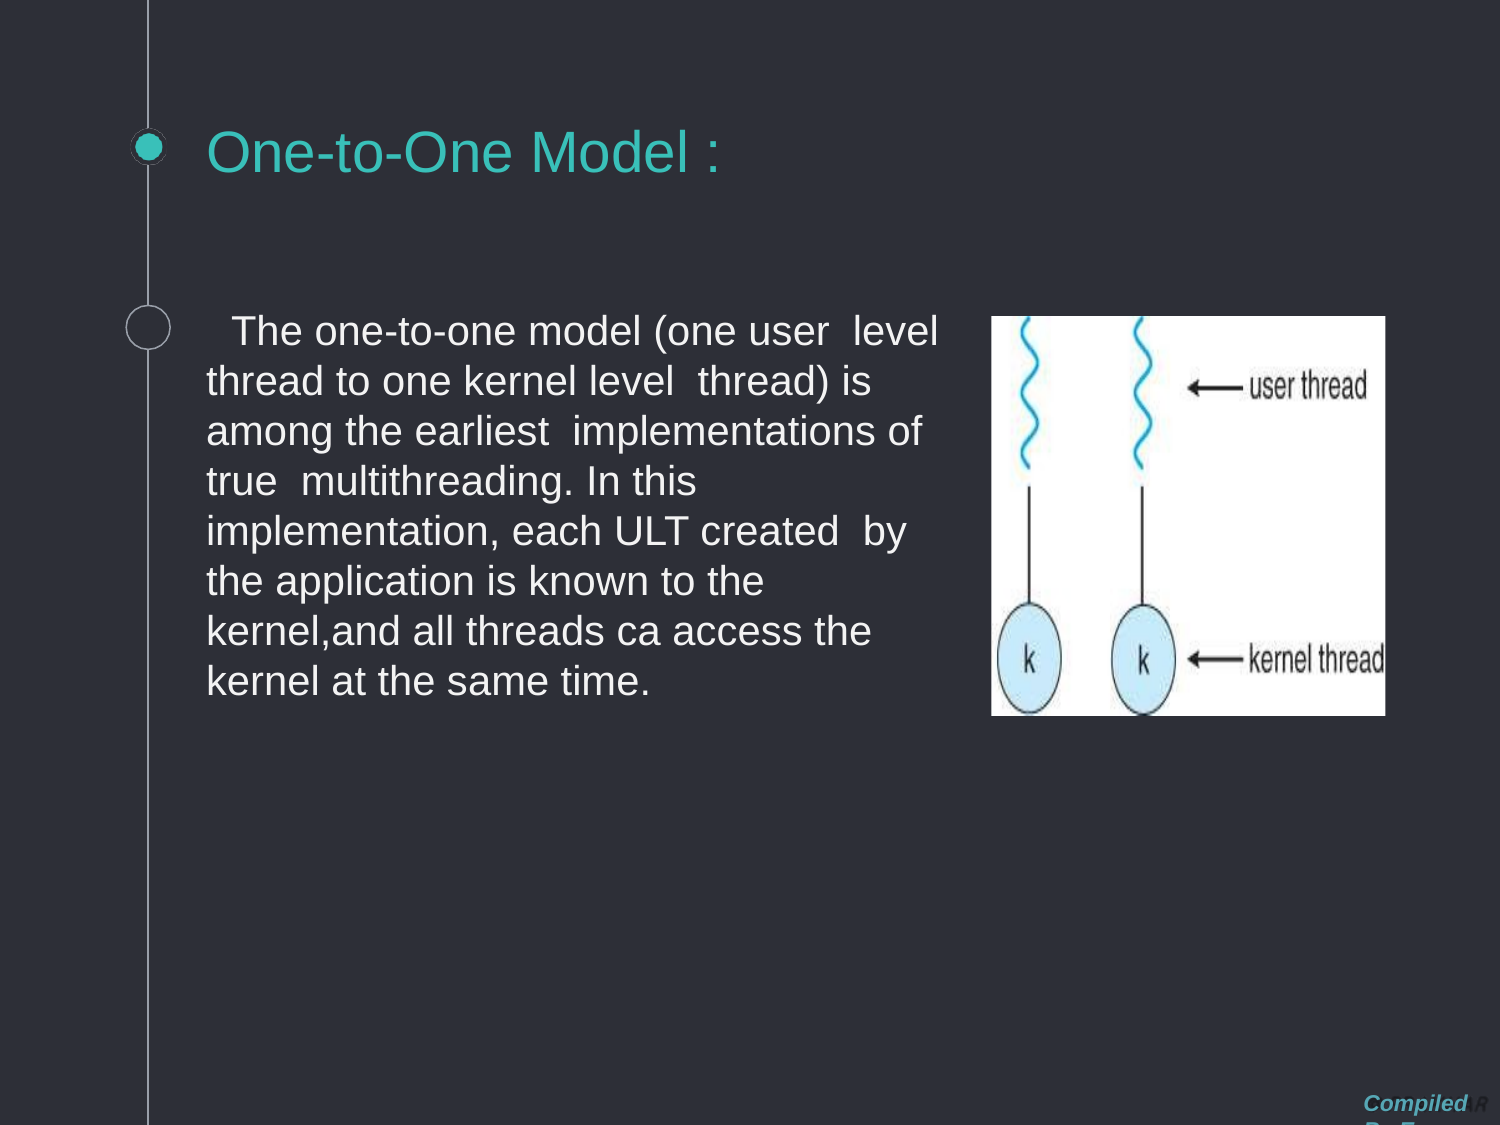

# One-to-One Model :
The one-to-one model (one user  level thread to one kernel level  thread) is among the earliest  implementations of true  multithreading. In this  implementation, each ULT created  by the application is known to the  kernel,and all threads ca access the  kernel at the same time.

Compiled By Er. Nawaraj Bhandari